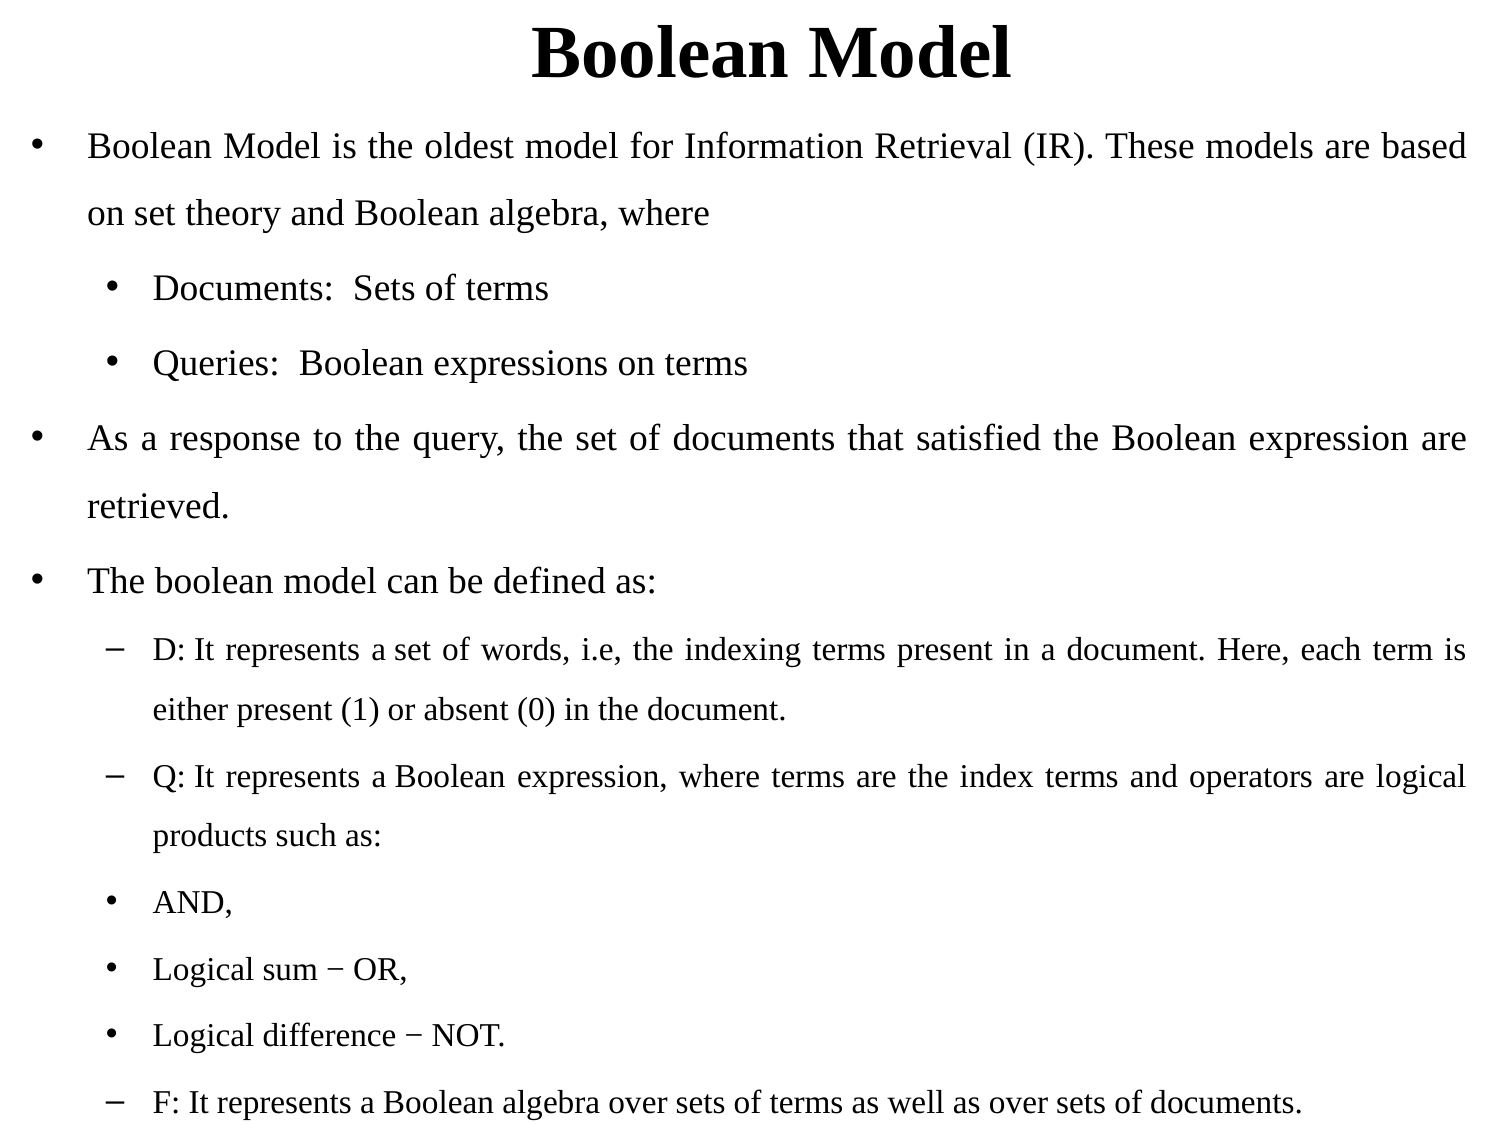

# Boolean Model
Boolean Model is the oldest model for Information Retrieval (IR). These models are based on set theory and Boolean algebra, where
Documents:  Sets of terms
Queries:  Boolean expressions on terms
As a response to the query, the set of documents that satisfied the Boolean expression are retrieved.
The boolean model can be defined as:
D: It represents a set of words, i.e, the indexing terms present in a document. Here, each term is either present (1) or absent (0) in the document.
Q: It represents a Boolean expression, where terms are the index terms and operators are logical products such as:
AND,
Logical sum − OR,
Logical difference − NOT.
F: It represents a Boolean algebra over sets of terms as well as over sets of documents.